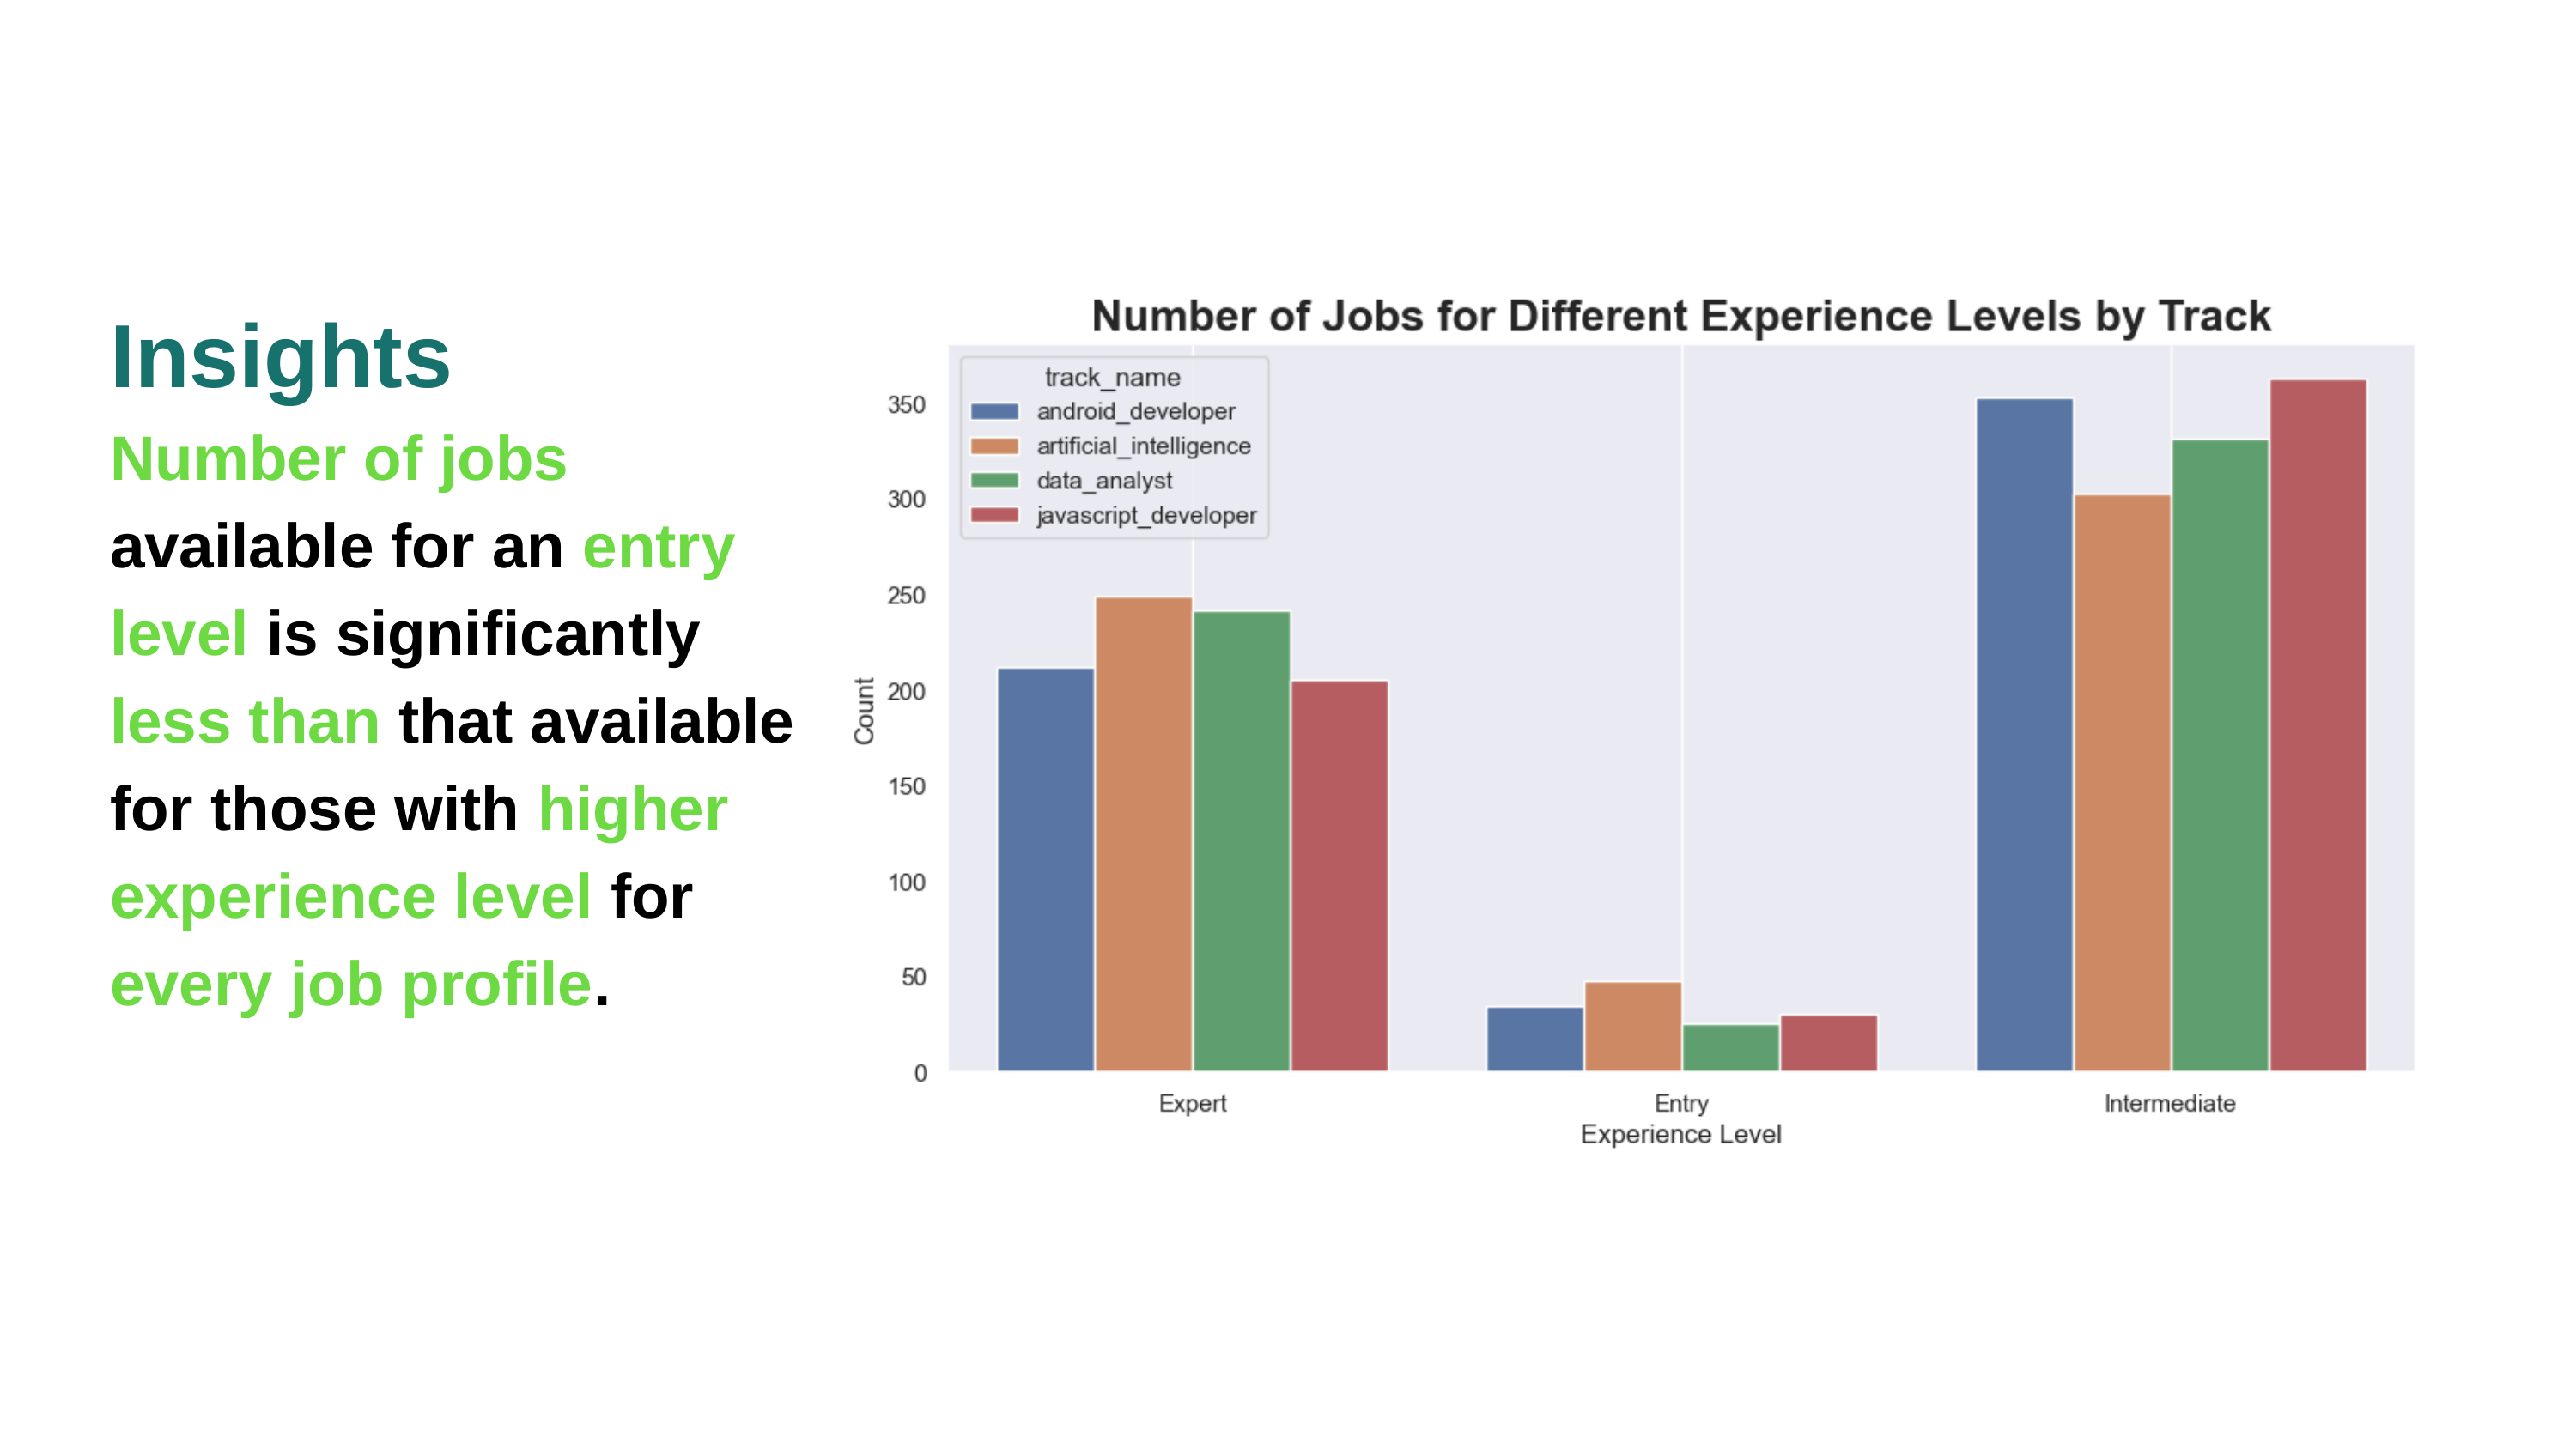

Insights
Number of jobs available for an entry level is significantly less than that available for those with higher experience level for every job profile.